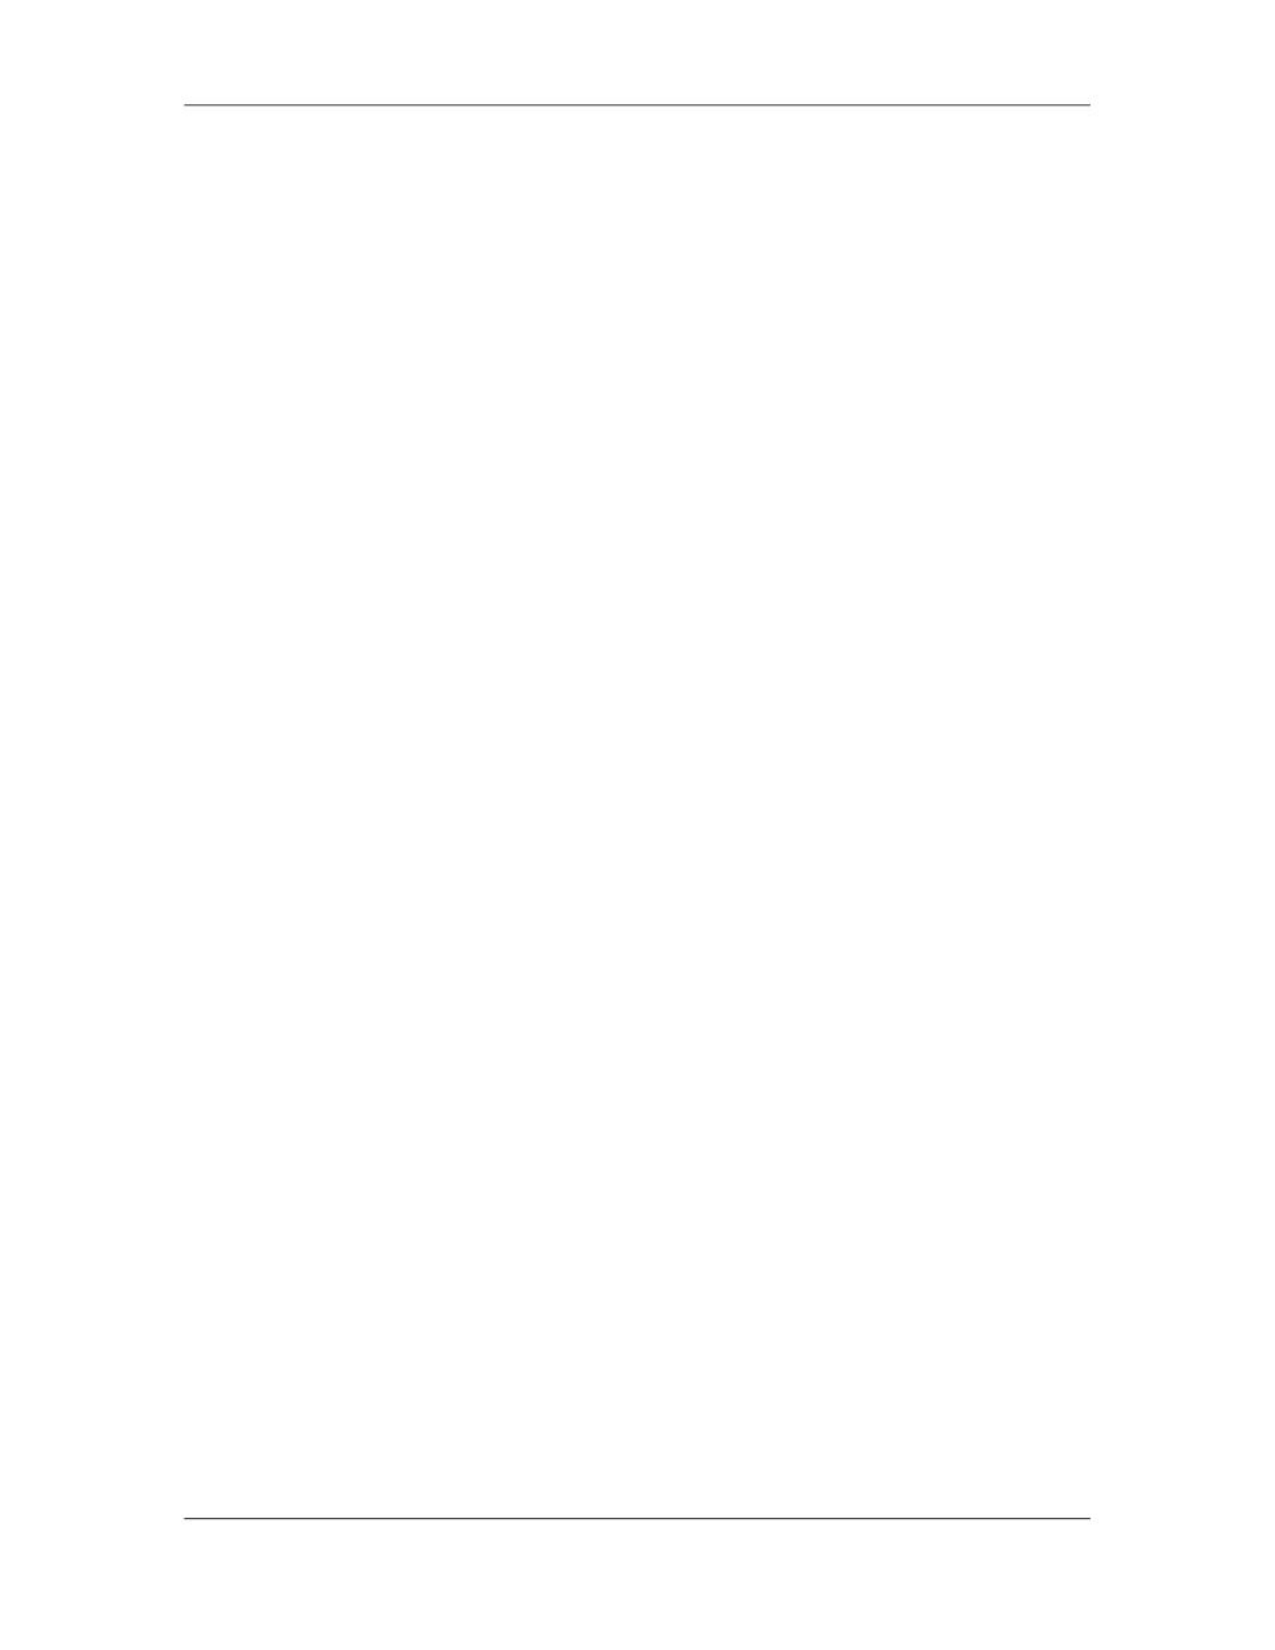

Software Project Management (CS615)

																																																																																																									•											The programmer's notebook, documenting coding decisions, unit tests, and

																																																																																																																								resolution of implementation problems.
																																																																																																									•											Maintenance plan and documentation, including all necessary documentation

																																																																																																																								needed for system maintenance.
																																																																																																									•											Initial versions of the user documentation, including reference manuals and

																																																																																																																								operator guides.

																																																																																										At the conclusion of the integration and test phase all documentation must be
																																																																																										complete and ready for delivery, including:

																																																																																																									•											Maintenance documentation

																																																																																																									•											Final user documentation
																																																																																																									•											All updated development documentation

																																																																																																									•											Test documentation and test reports

																																																																																										Maintenance requires a much smaller team, and a different type of management. In
																																																																																										fact, a single maintenance group can be established to maintain several products, with

																																																																																										common management, configuration control, installation and field engineers, and
																																																																																										maintenance of documentation.

																																																																																										The documents that need to be updated during this phase include:

																																																																																																									•											Version release documentation

																																																																																																									•											Problem reports
																																																																																																									•											All development documentation

																																																																																																									•											All user documentation
																																																																																																									•											Maintenance logs and customer service reports

																																																																																										13.		The statement of work (SOW)

																																																																																																									The statement of work is the basis of the contract between the pro-poser and the

																																																																																																									customer, and is often incorporated into the contract. The SOW contains a
																																																																																																									detailed list of all work to be performed by the pro-poser for the benefit of the

																																																																																																									customer.

																																																																																																									It is a narrative description of products or services to be supplied by the project.
																																																																																																									For internal projects, the project initiator or sponsor provides the statement of

																																																																																																									work based on business needs, or product or service requirements. For external
																																																																																																									projects, the statement of work can be received from the customer as part of a bid

																																																																																																									document, for example, request for proposal, request for information, request for
																																																																																																									bid, or as part of a contract. The SOW indicates a:

																																																																																																									•											Business need - an organization’s business need, can be based on needed

																																																																																																																								training, market demand, technological advance, legal requirement, or
																																																																																																																								governmental standard.

																																																																																						                                                                                                                                 184

																																																																																																																																																																																						© Copyright Virtual University of Pakistan